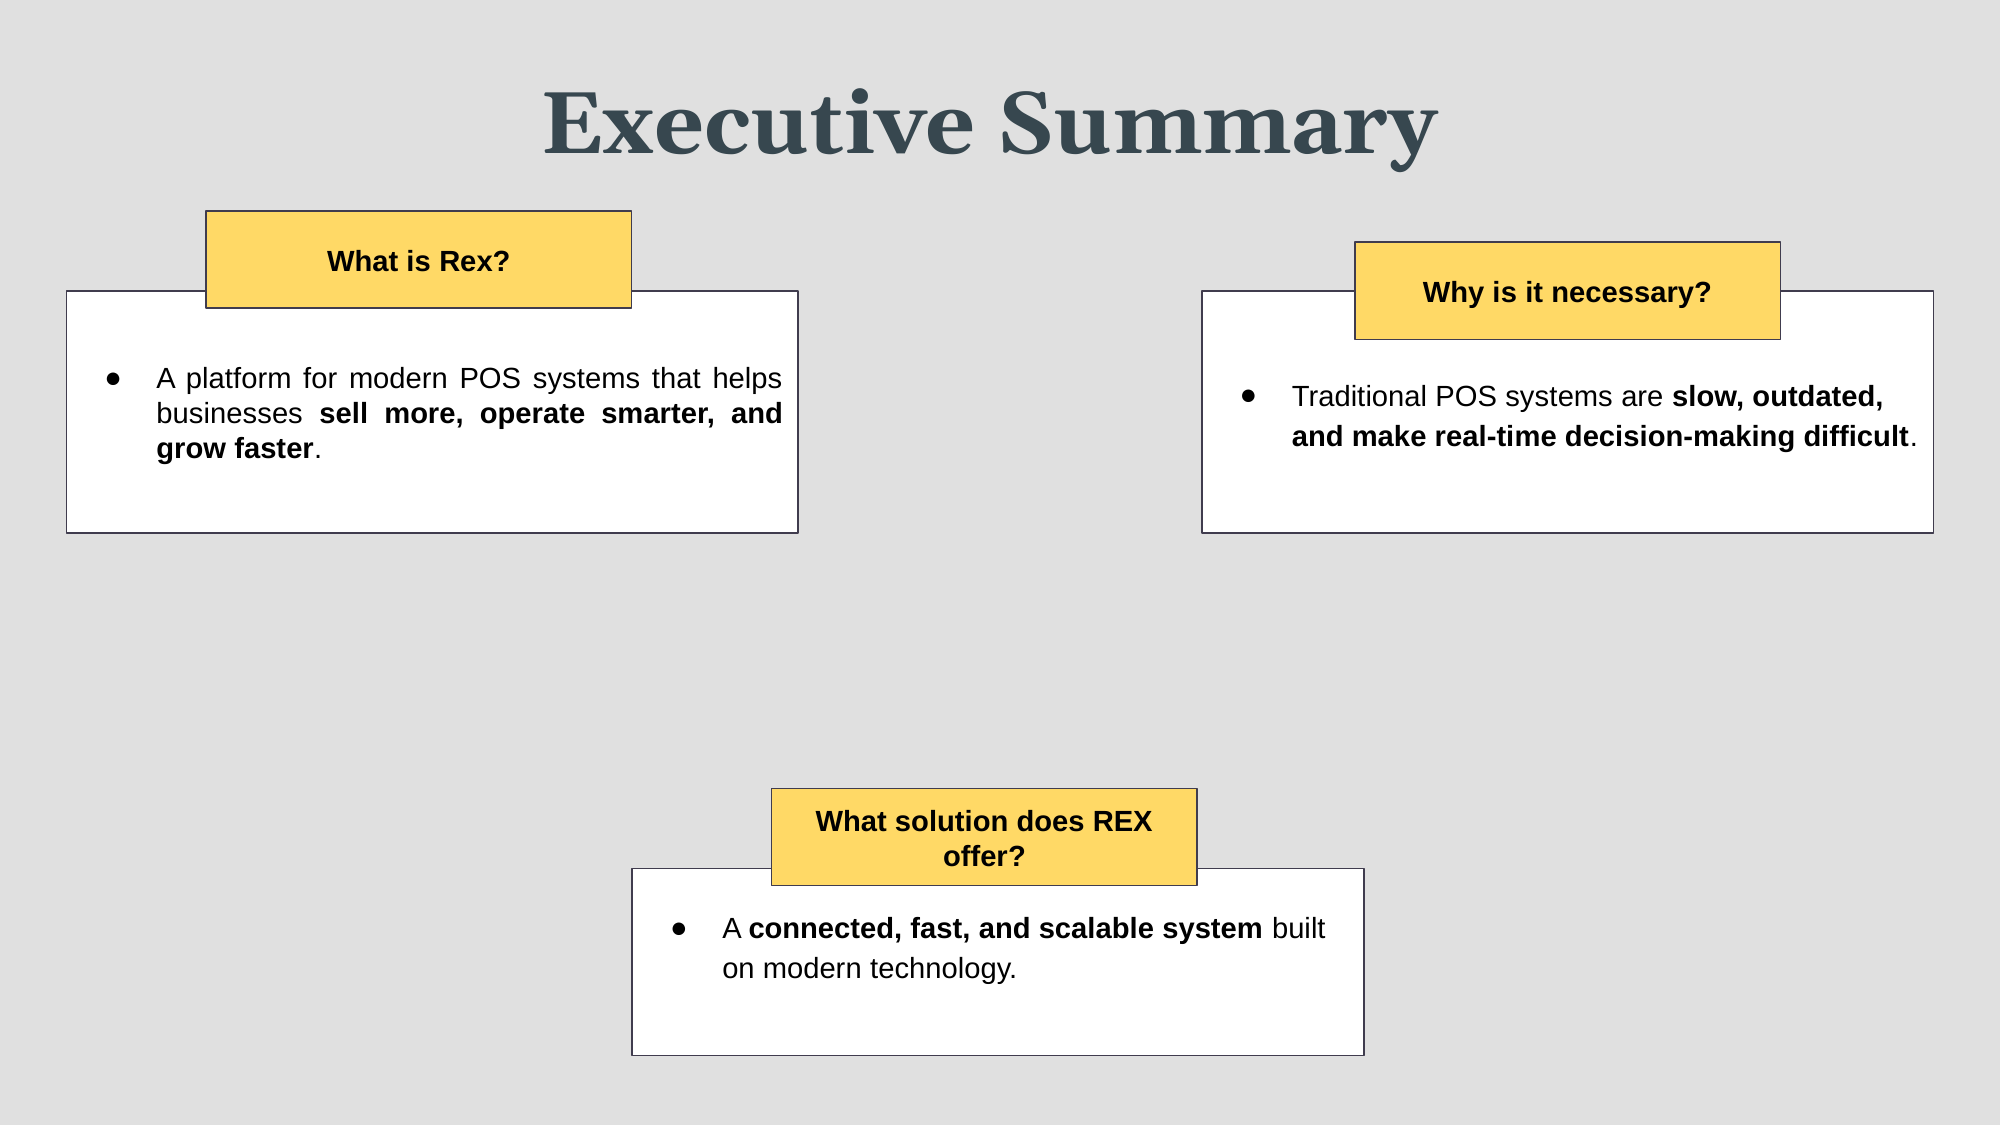

Executive Summary
What is Rex?
Why is it necessary?
A platform for modern POS systems that helps businesses sell more, operate smarter, and grow faster.

Traditional POS systems are slow, outdated, and make real-time decision-making difficult.

What solution does REX offer?

A connected, fast, and scalable system built on modern technology.